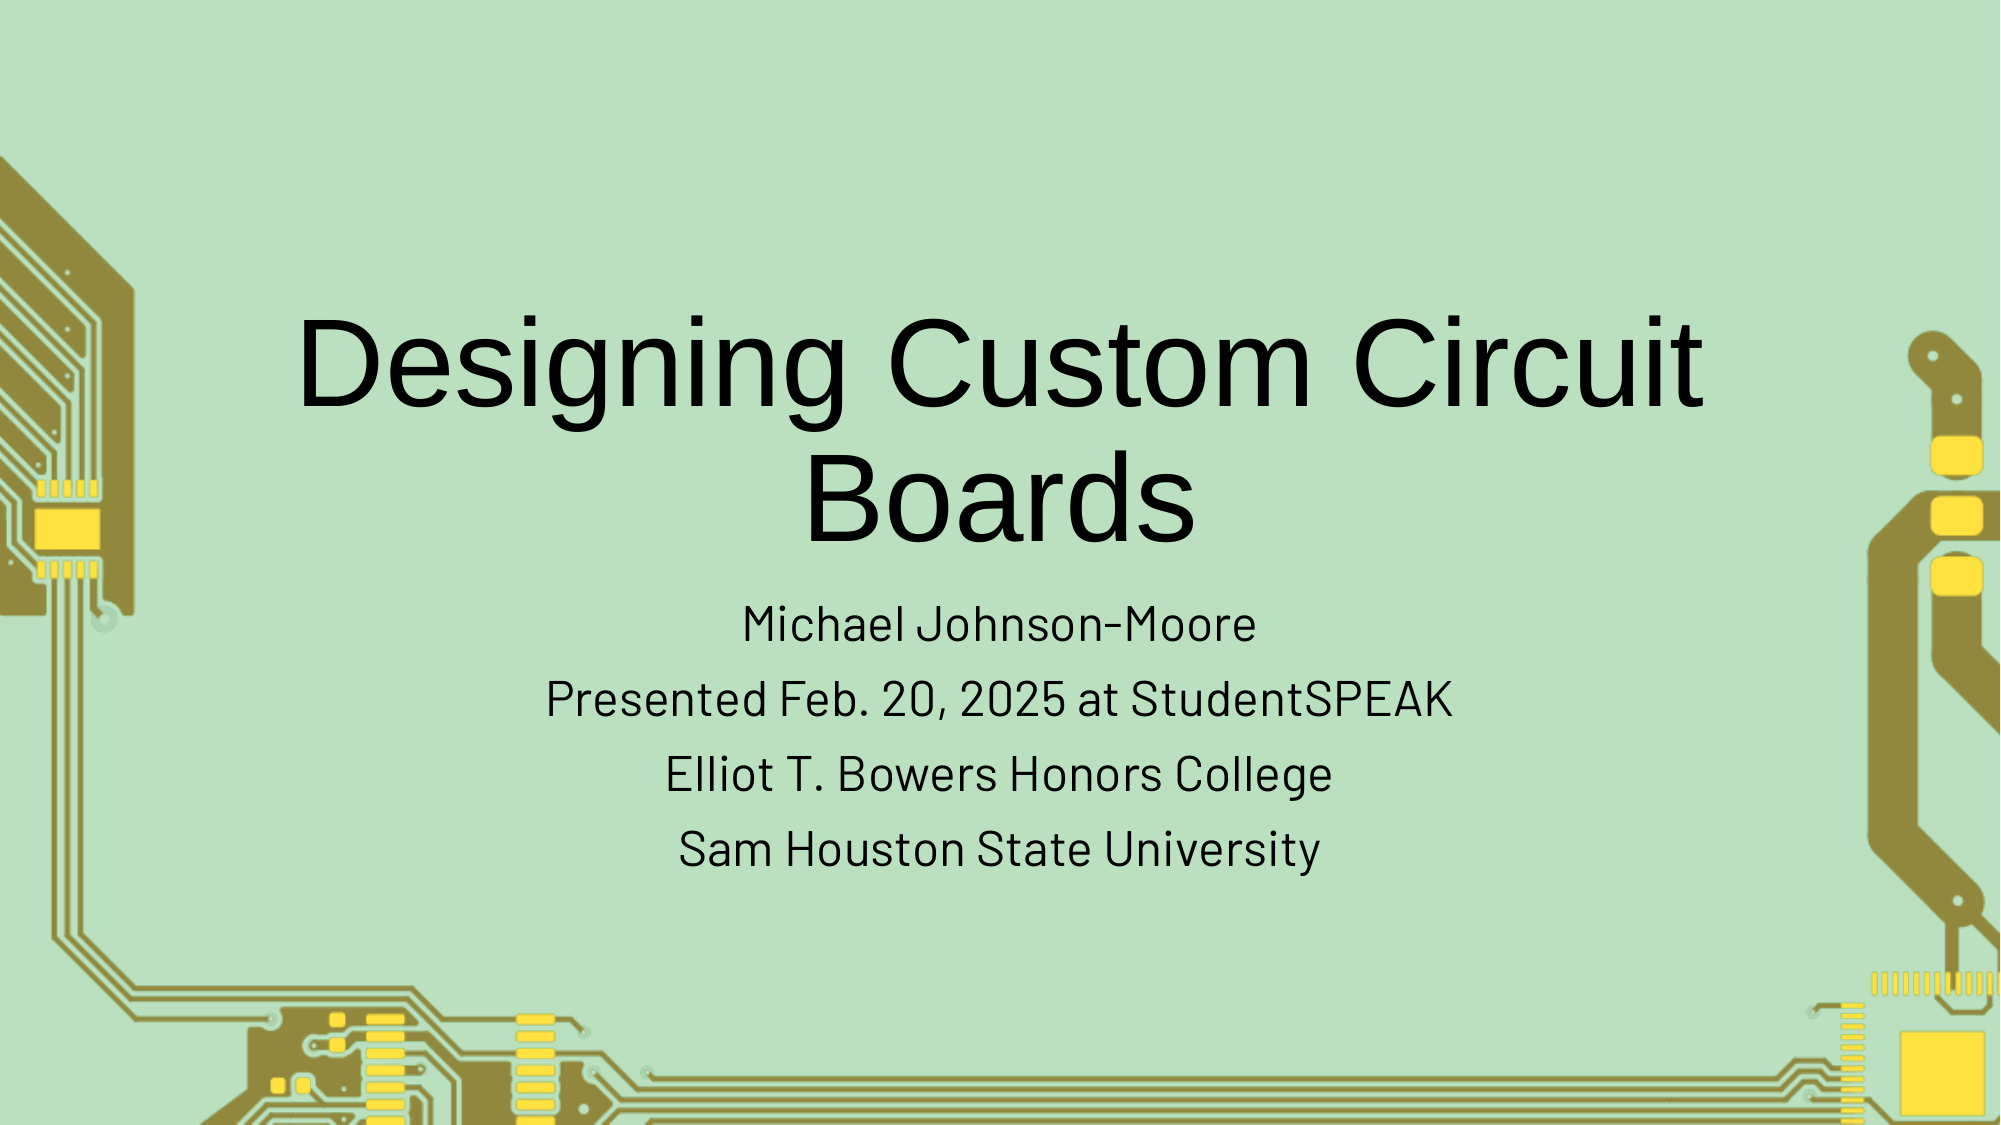

# Designing Custom Circuit Boards
Michael Johnson-Moore
Presented Feb. 20, 2025 at StudentSPEAK
Elliot T. Bowers Honors College
Sam Houston State University